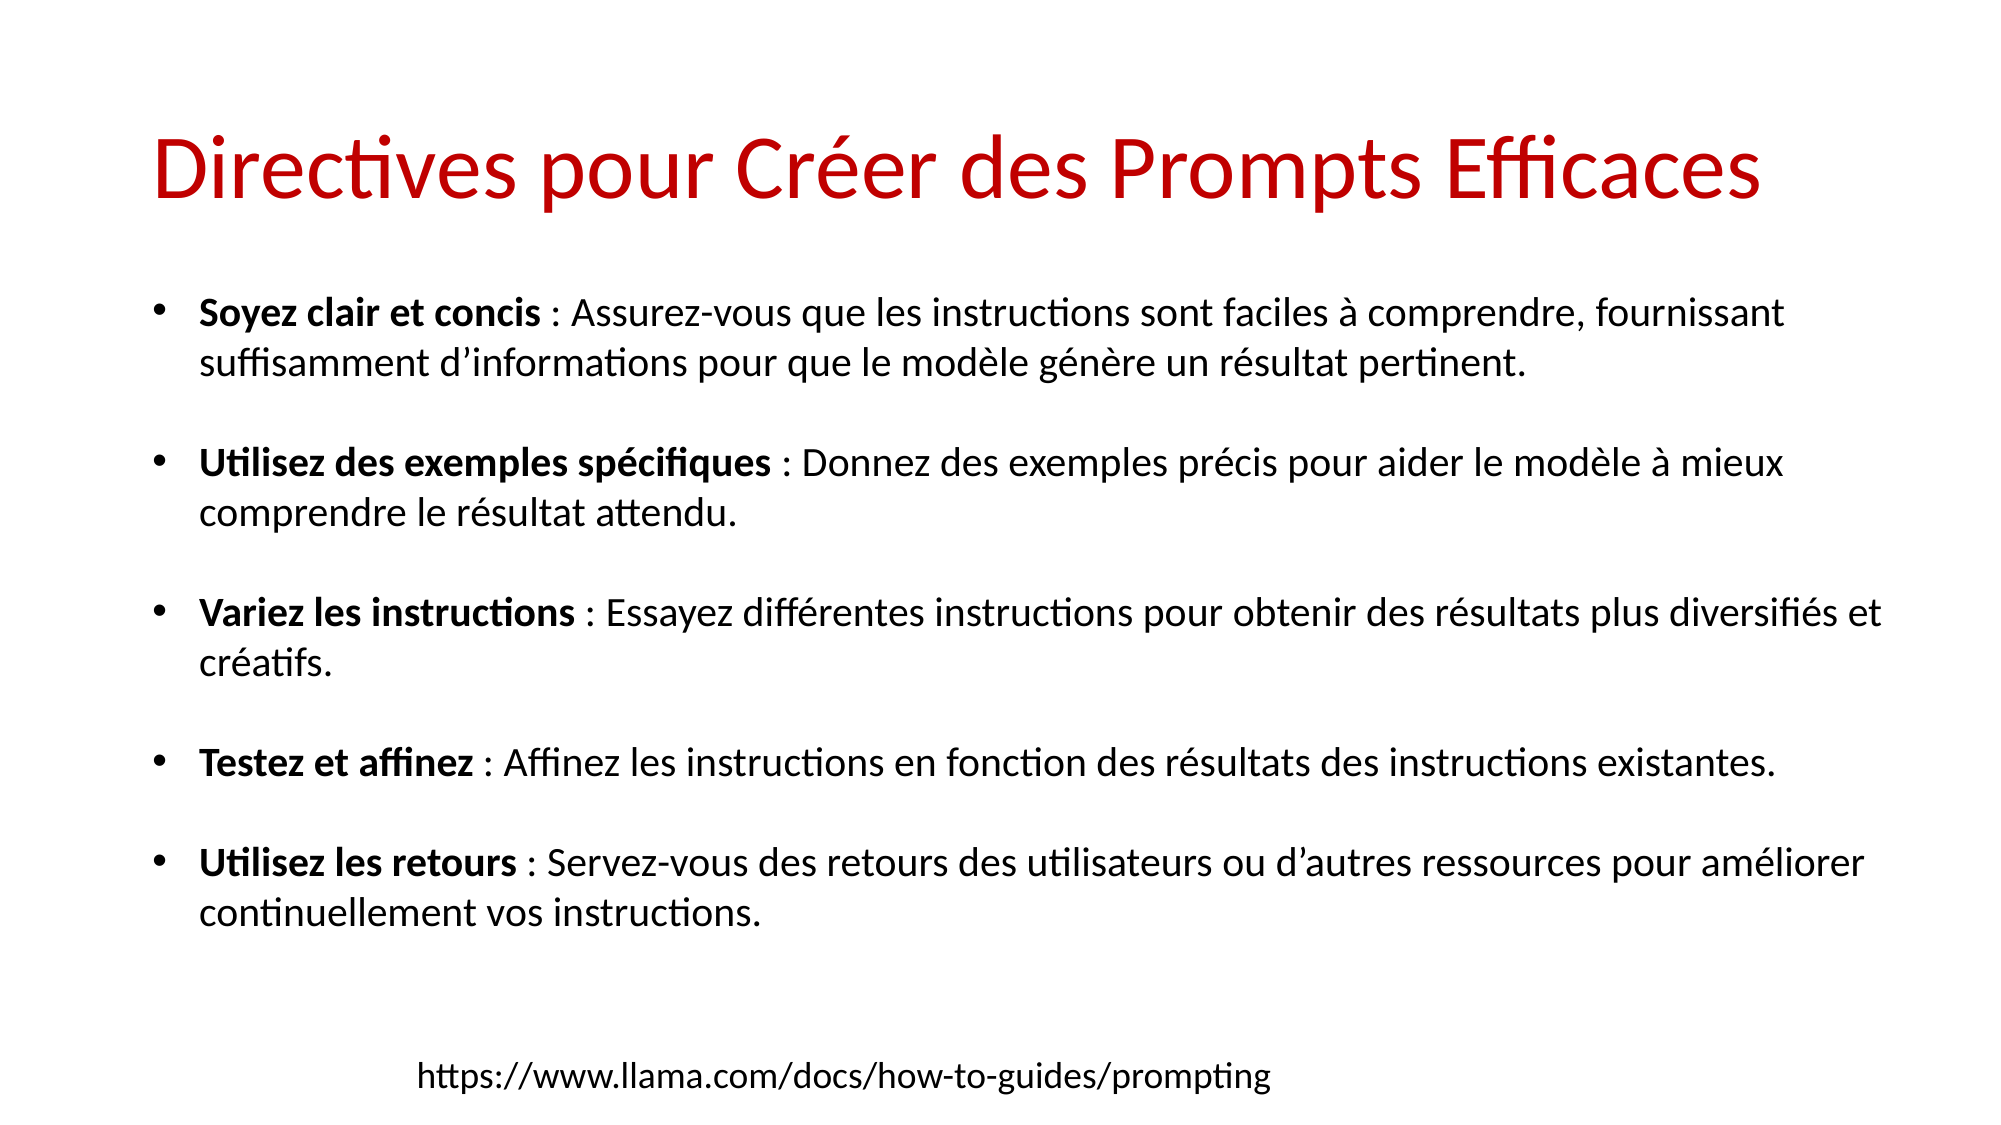

# Directives pour Créer des Prompts Efficaces
Soyez clair et concis : Assurez-vous que les instructions sont faciles à comprendre, fournissant suffisamment d’informations pour que le modèle génère un résultat pertinent.

Utilisez des exemples spécifiques : Donnez des exemples précis pour aider le modèle à mieux comprendre le résultat attendu.

Variez les instructions : Essayez différentes instructions pour obtenir des résultats plus diversifiés et créatifs.

Testez et affinez : Affinez les instructions en fonction des résultats des instructions existantes.

Utilisez les retours : Servez-vous des retours des utilisateurs ou d’autres ressources pour améliorer continuellement vos instructions.
https://www.llama.com/docs/how-to-guides/prompting